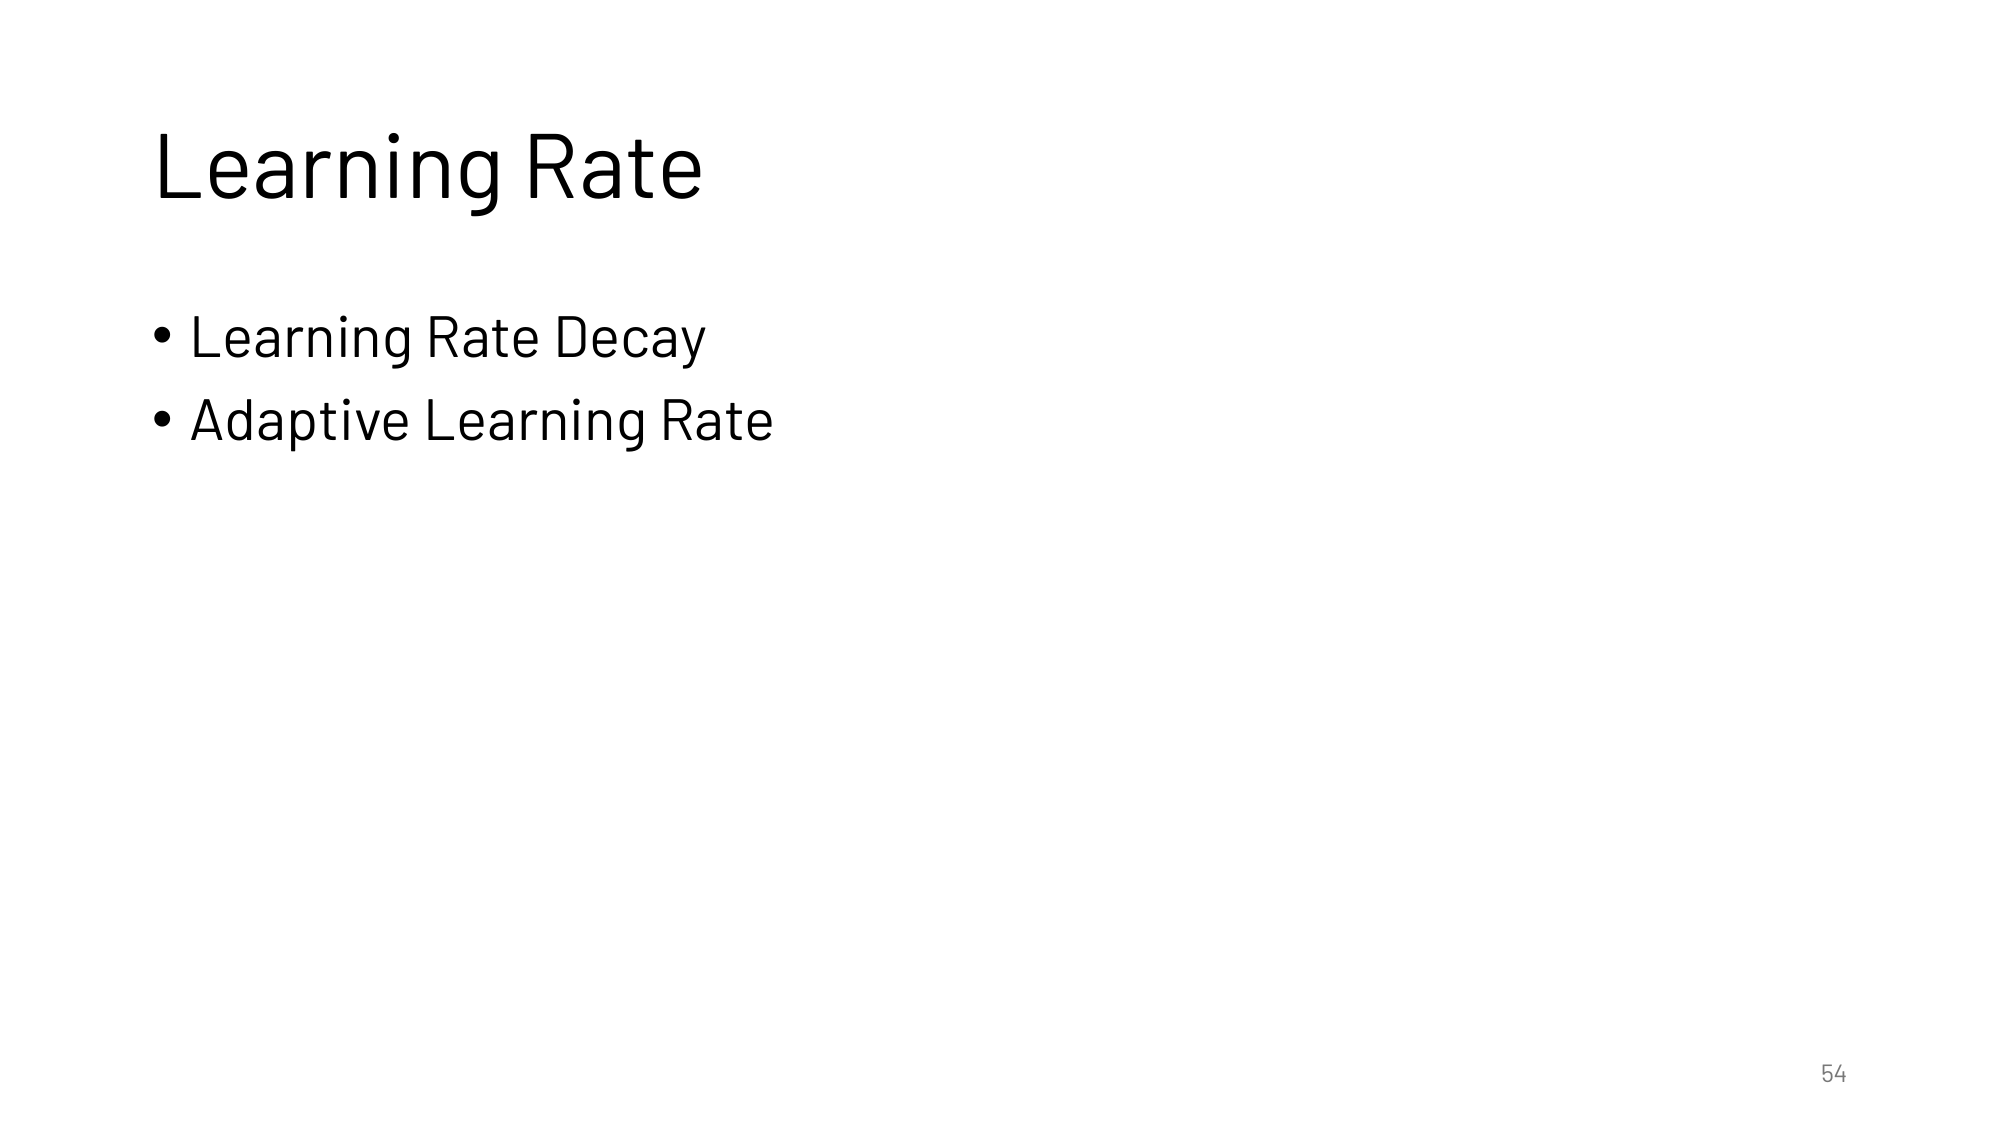

# Learning Rate
Learning Rate Decay
Adaptive Learning Rate

54